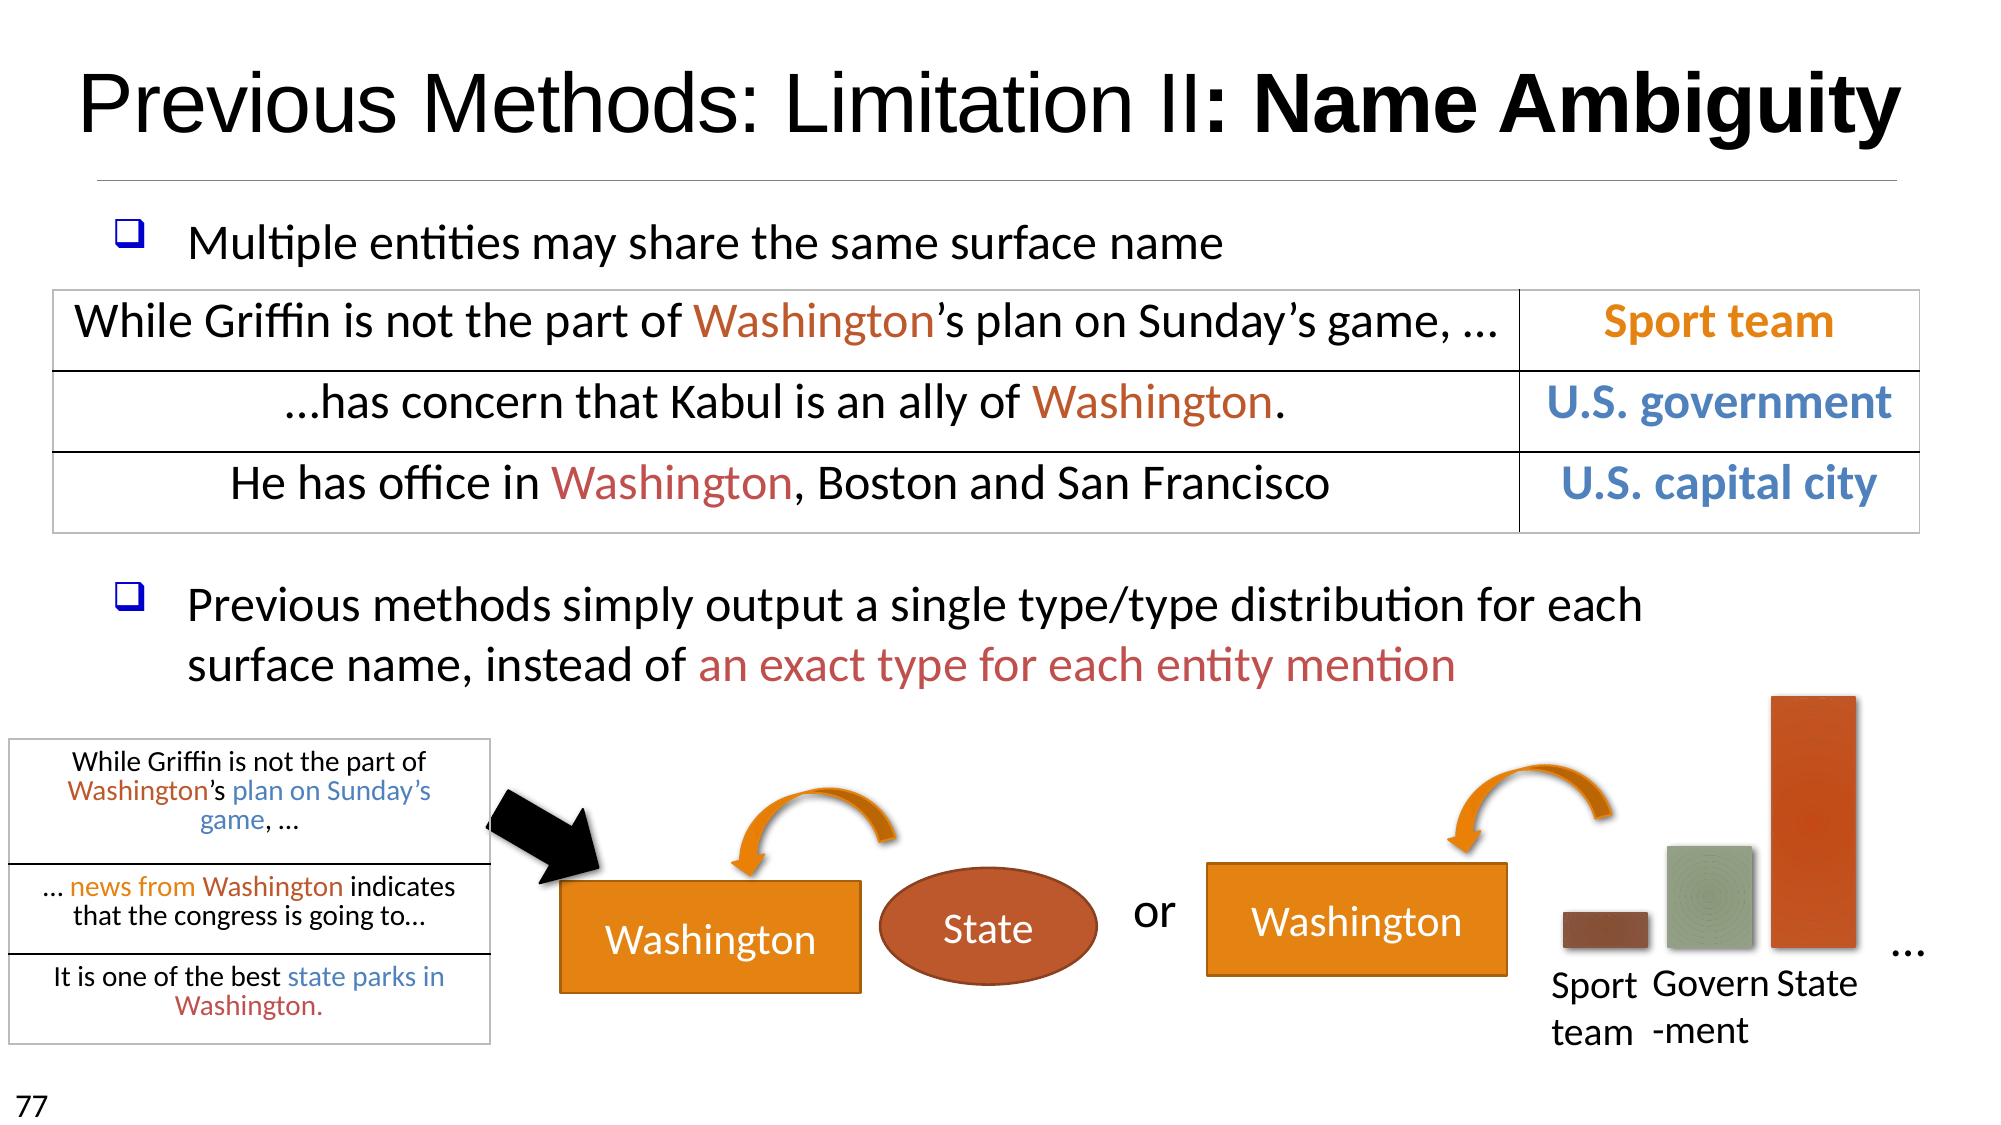

# Previous Methods: Limitation II: Name Ambiguity
Multiple entities may share the same surface name

Previous methods simply output a single type/type distribution for each surface name, instead of an exact type for each entity mention
| While Griffin is not the part of Washington’s plan on Sunday’s game, … | Sport team |
| --- | --- |
| …has concern that Kabul is an ally of Washington. | U.S. government |
| He has office in Washington, Boston and San Francisco | U.S. capital city |

| While Griffin is not the part of Washington’s plan on Sunday’s game, … |
| --- |
| … news from Washington indicates that the congress is going to… |
| It is one of the best state parks in Washington. |

Washington
State
or
Washington
…

Govern
-ment
State
Sport
team